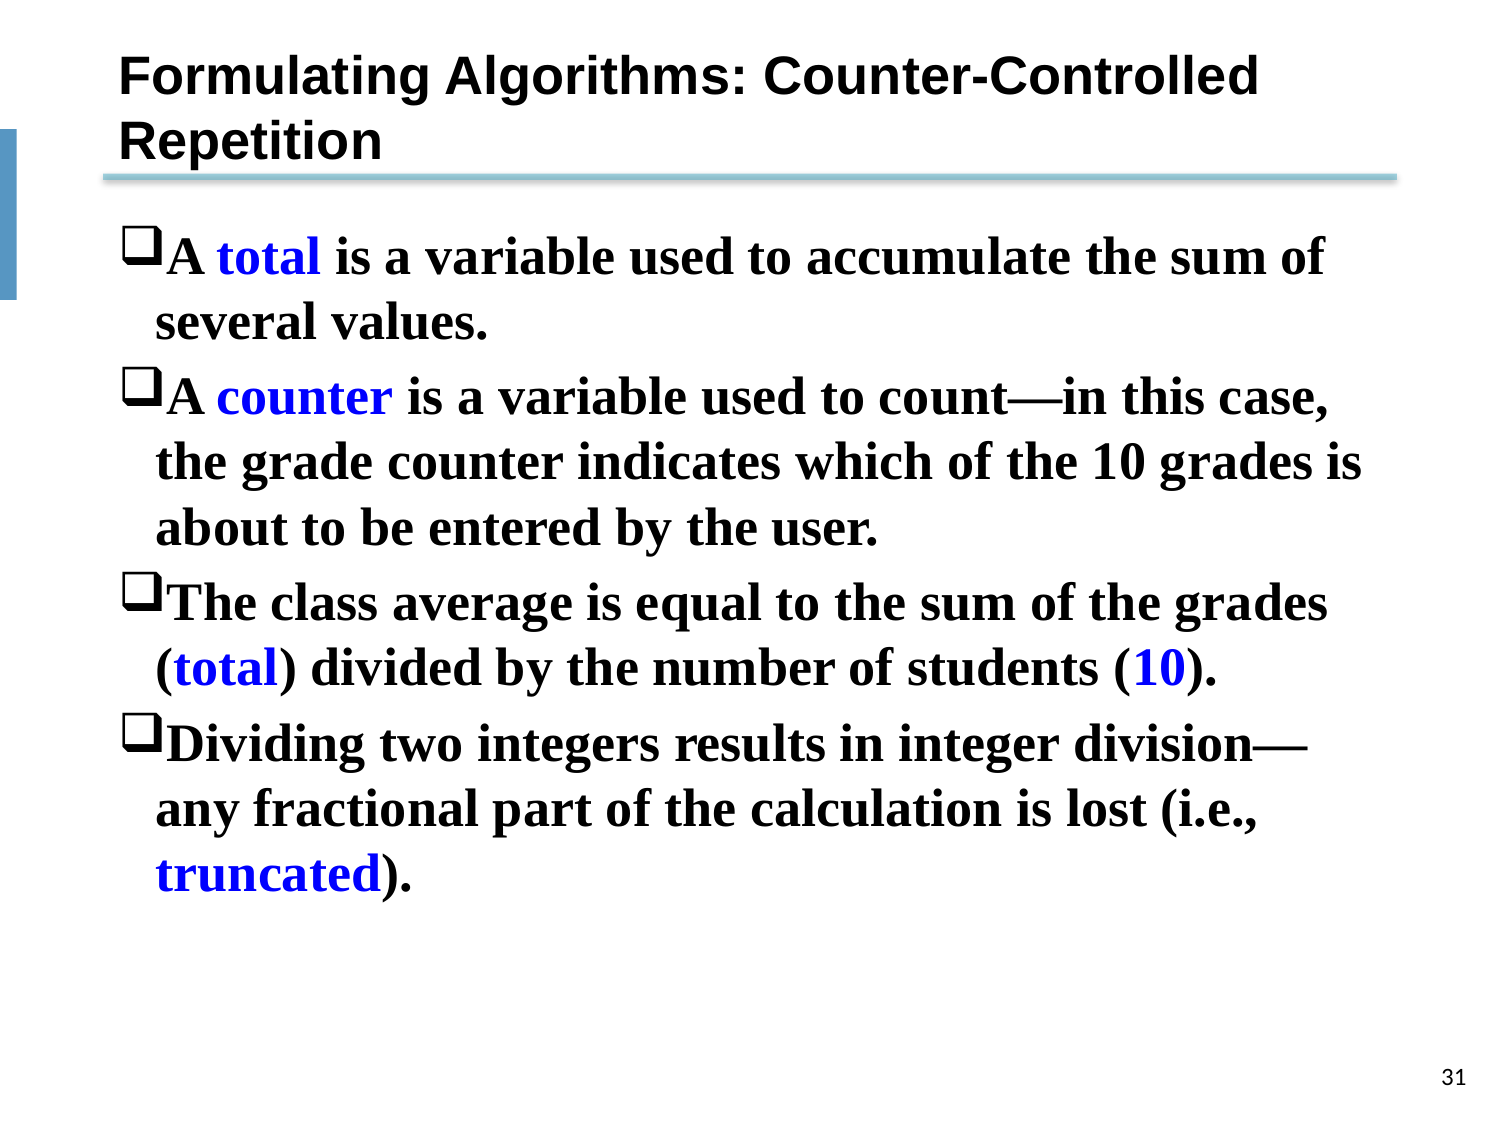

# Formulating Algorithms: Counter-Controlled Repetition
A total is a variable used to accumulate the sum of several values.
A counter is a variable used to count—in this case, the grade counter indicates which of the 10 grades is about to be entered by the user.
The class average is equal to the sum of the grades (total) divided by the number of students (10).
Dividing two integers results in integer division—any fractional part of the calculation is lost (i.e., truncated).

31